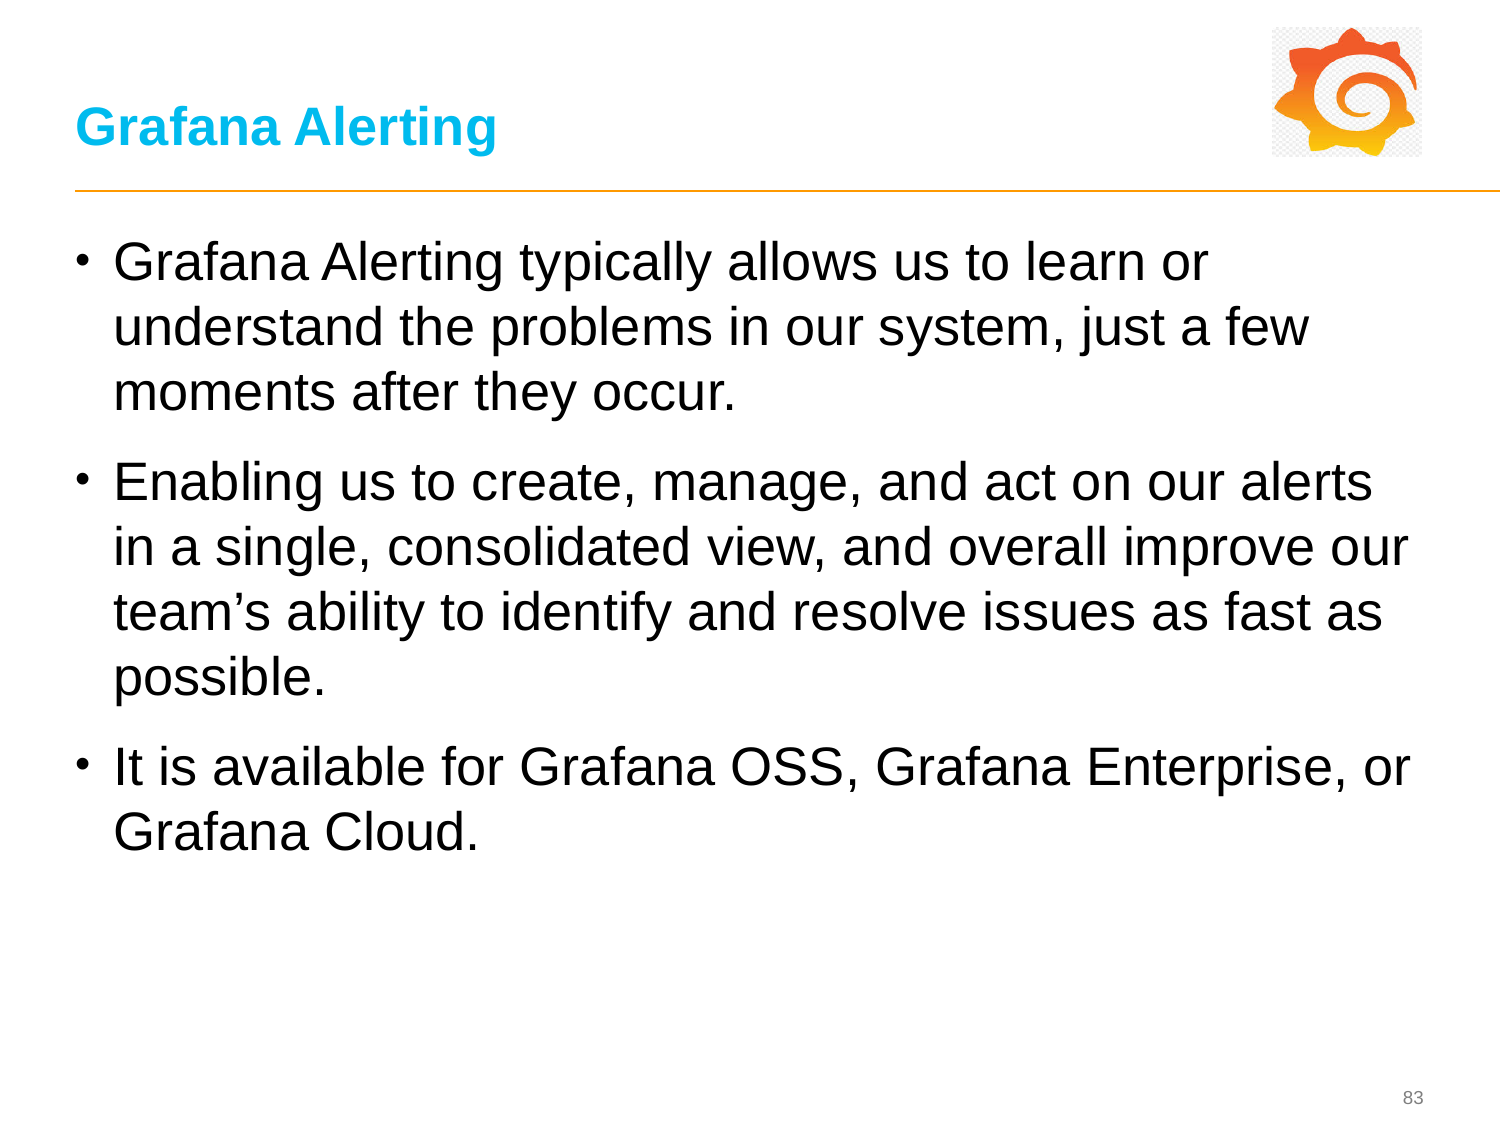

# Grafana Alerting
Grafana Alerting typically allows us to learn or understand the problems in our system, just a few moments after they occur.
Enabling us to create, manage, and act on our alerts in a single, consolidated view, and overall improve our team’s ability to identify and resolve issues as fast as possible.
It is available for Grafana OSS, Grafana Enterprise, or Grafana Cloud.